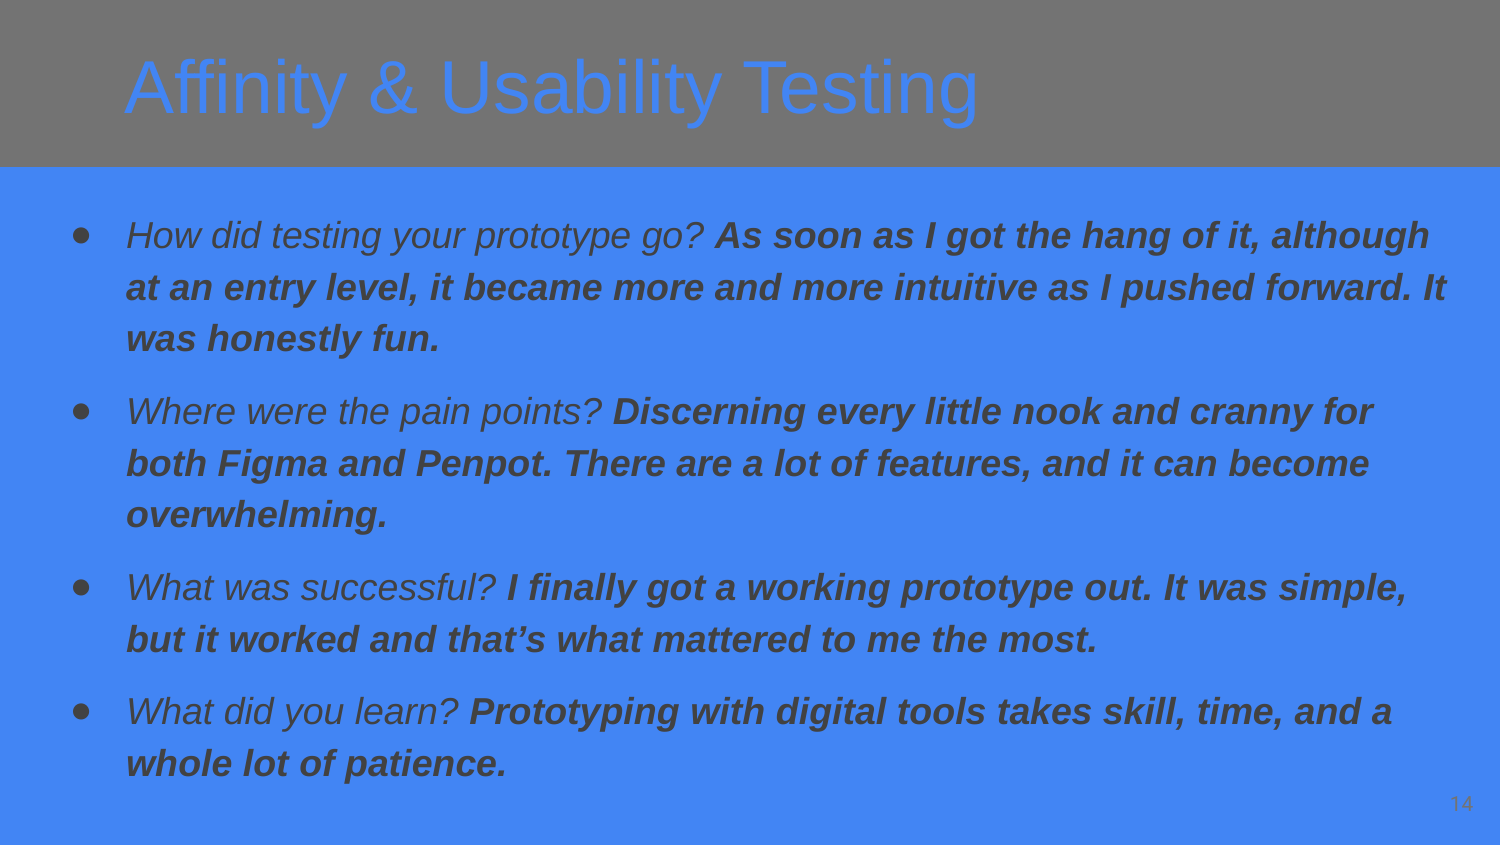

Affinity & Usability Testing
How did testing your prototype go? As soon as I got the hang of it, although at an entry level, it became more and more intuitive as I pushed forward. It was honestly fun.
Where were the pain points? Discerning every little nook and cranny for both Figma and Penpot. There are a lot of features, and it can become overwhelming.
What was successful? I finally got a working prototype out. It was simple, but it worked and that’s what mattered to me the most.
What did you learn? Prototyping with digital tools takes skill, time, and a whole lot of patience.
14